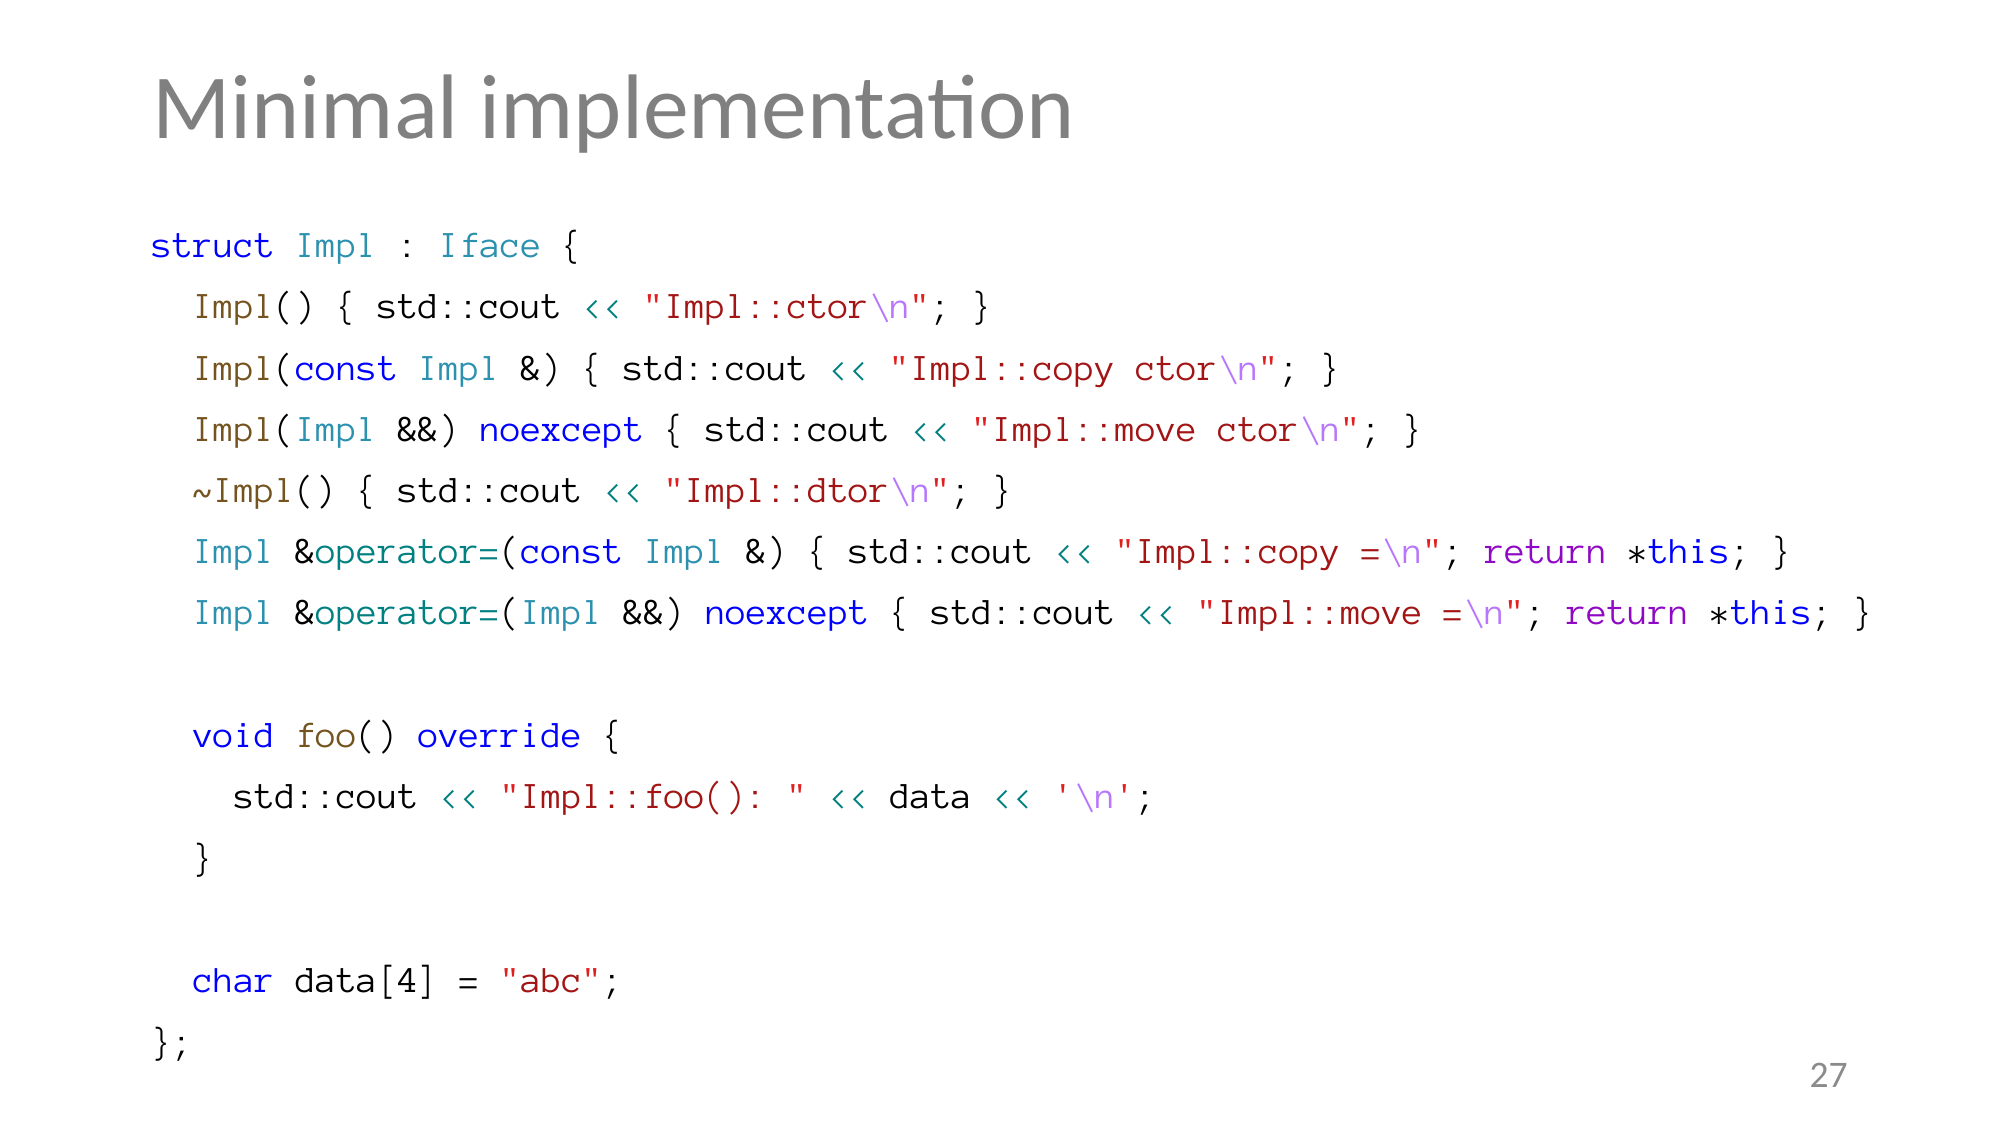

# Minimal implementation
struct Impl : Iface {
  Impl() { std::cout << "Impl::ctor\n"; }
  Impl(const Impl &) { std::cout << "Impl::copy ctor\n"; }
  Impl(Impl &&) noexcept { std::cout << "Impl::move ctor\n"; }
  ~Impl() { std::cout << "Impl::dtor\n"; }
  Impl &operator=(const Impl &) { std::cout << "Impl::copy =\n"; return *this; }
  Impl &operator=(Impl &&) noexcept { std::cout << "Impl::move =\n"; return *this; }

  void foo() override {
    std::cout << "Impl::foo(): " << data << '\n';
  }

  char data[4] = "abc";
};
27